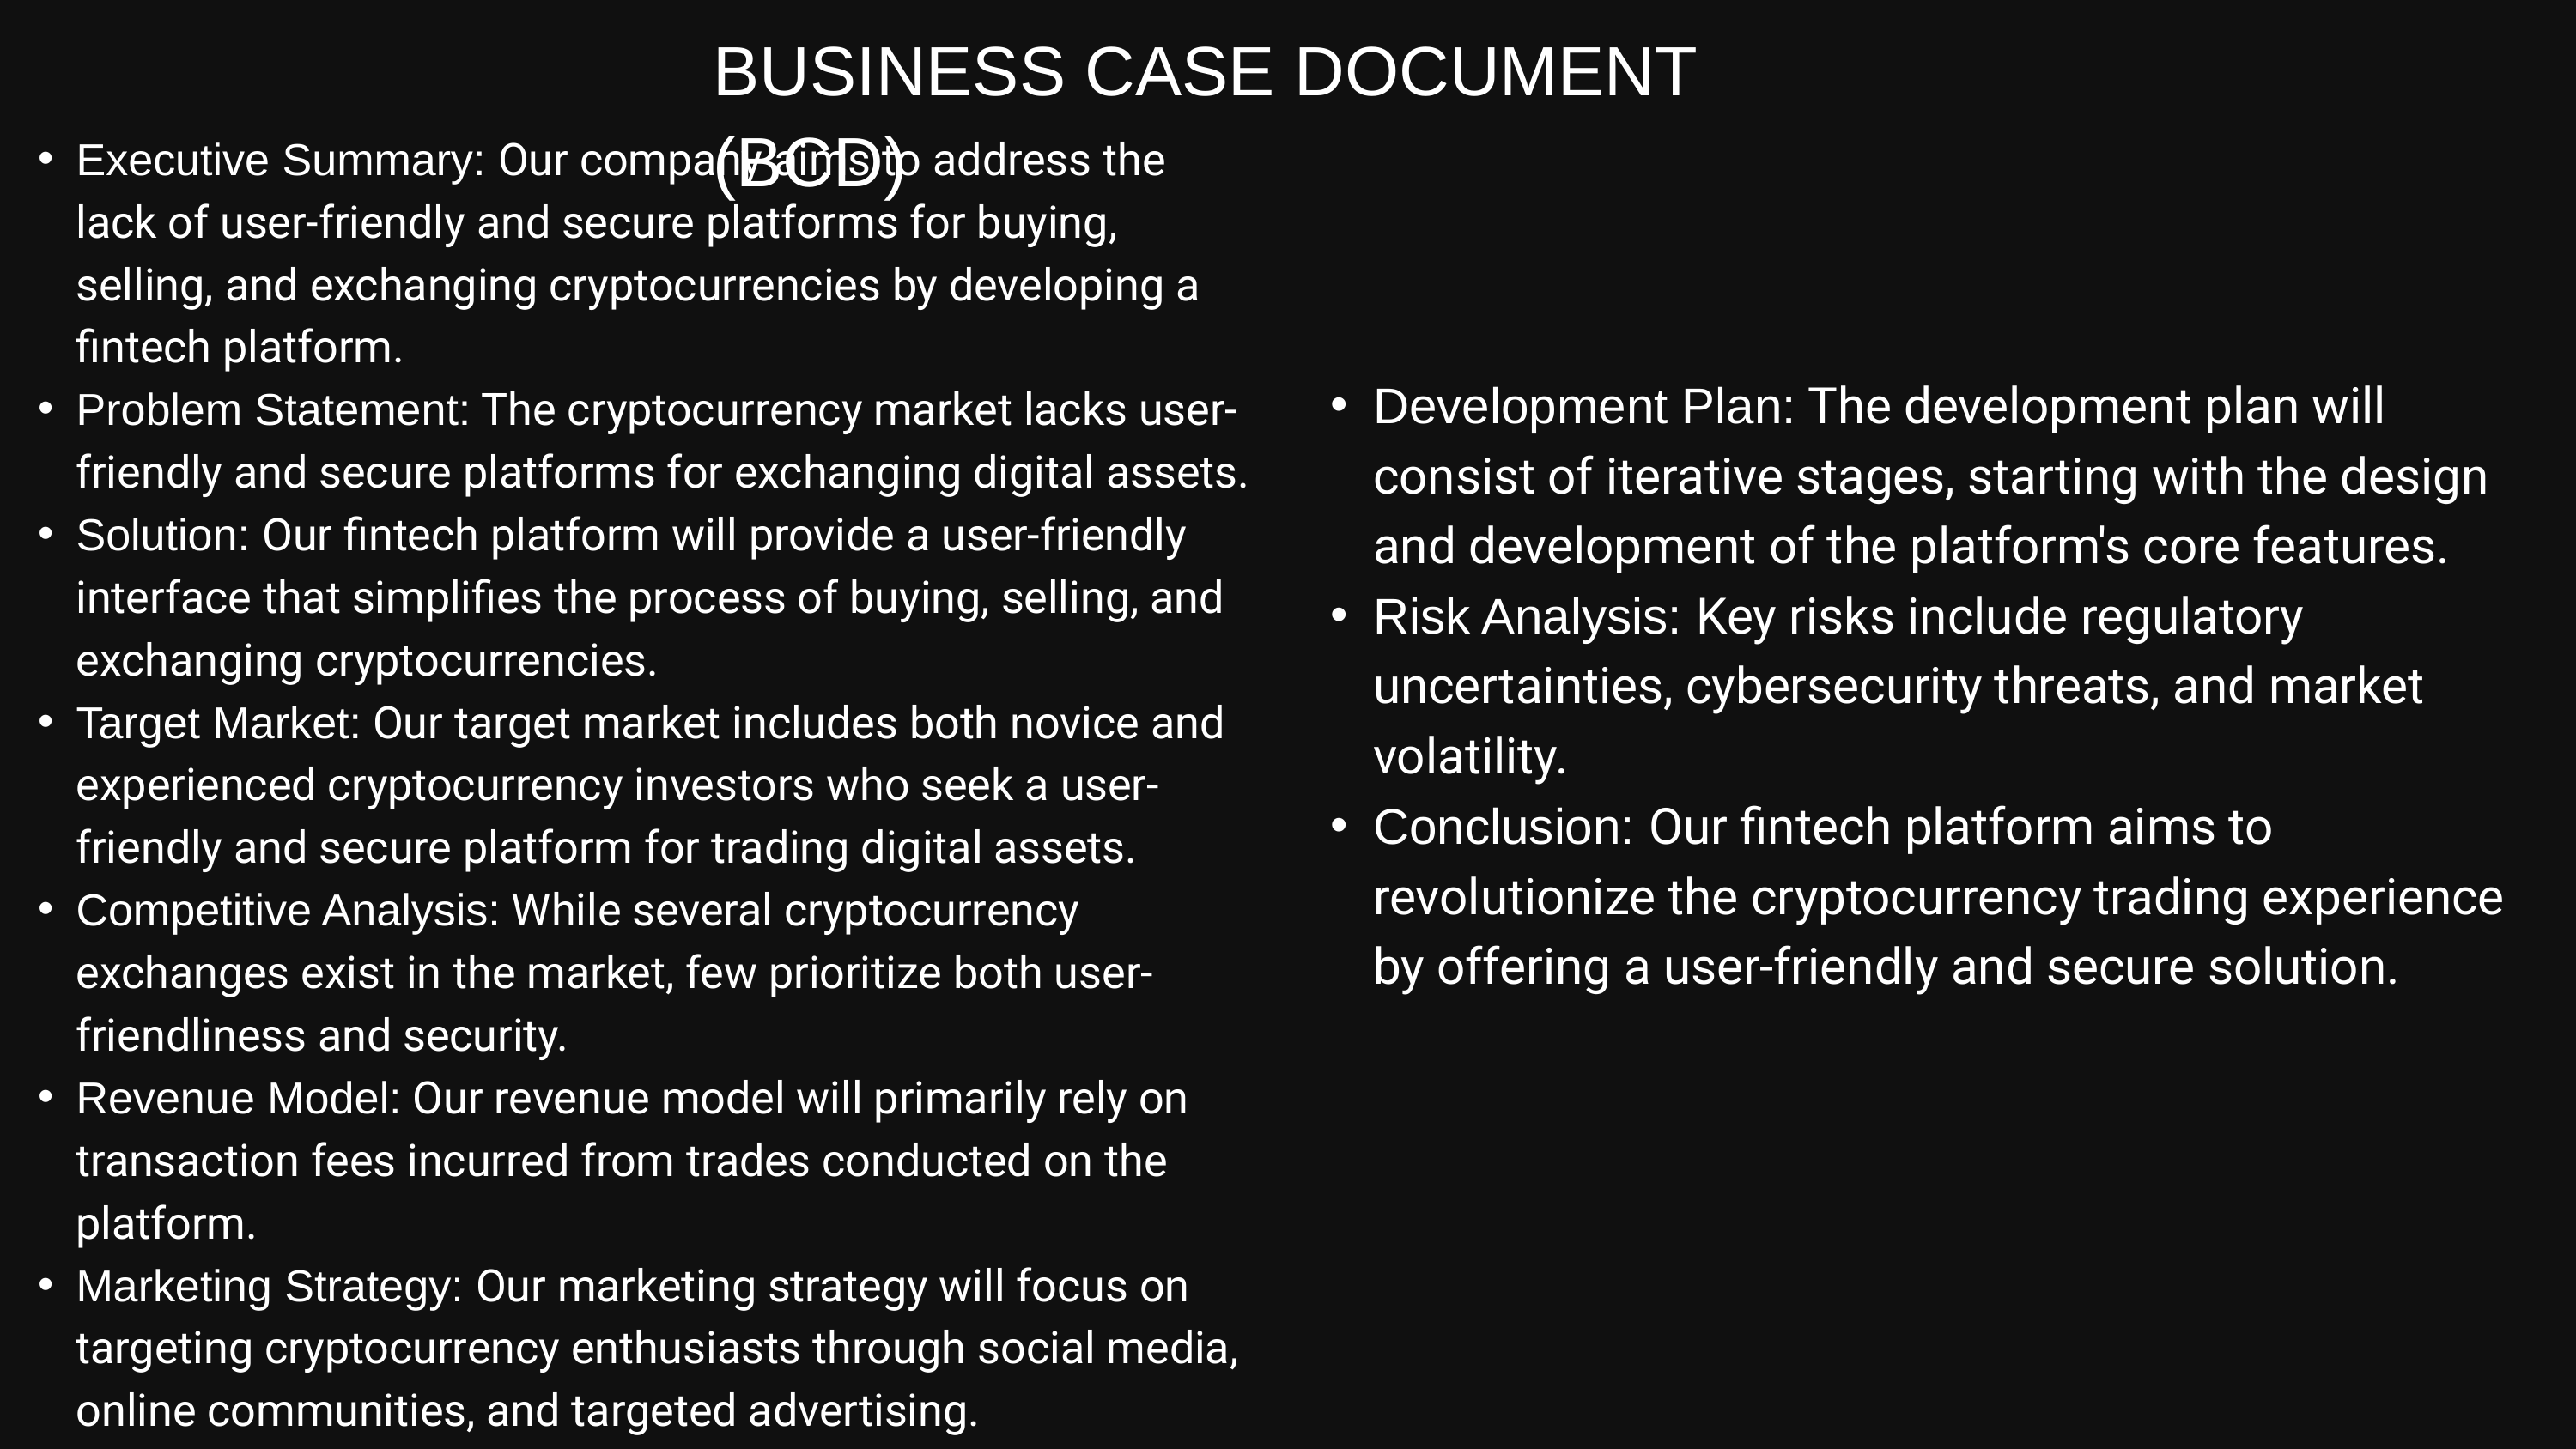

BUSINESS CASE DOCUMENT (BCD)
Executive Summary: Our company aims to address the lack of user-friendly and secure platforms for buying, selling, and exchanging cryptocurrencies by developing a fintech platform.
Problem Statement: The cryptocurrency market lacks user-friendly and secure platforms for exchanging digital assets.
Solution: Our fintech platform will provide a user-friendly interface that simplifies the process of buying, selling, and exchanging cryptocurrencies.
Target Market: Our target market includes both novice and experienced cryptocurrency investors who seek a user-friendly and secure platform for trading digital assets.
Competitive Analysis: While several cryptocurrency exchanges exist in the market, few prioritize both user-friendliness and security.
Revenue Model: Our revenue model will primarily rely on transaction fees incurred from trades conducted on the platform.
Marketing Strategy: Our marketing strategy will focus on targeting cryptocurrency enthusiasts through social media, online communities, and targeted advertising.
Development Plan: The development plan will consist of iterative stages, starting with the design and development of the platform's core features.
Risk Analysis: Key risks include regulatory uncertainties, cybersecurity threats, and market volatility.
Conclusion: Our fintech platform aims to revolutionize the cryptocurrency trading experience by offering a user-friendly and secure solution.